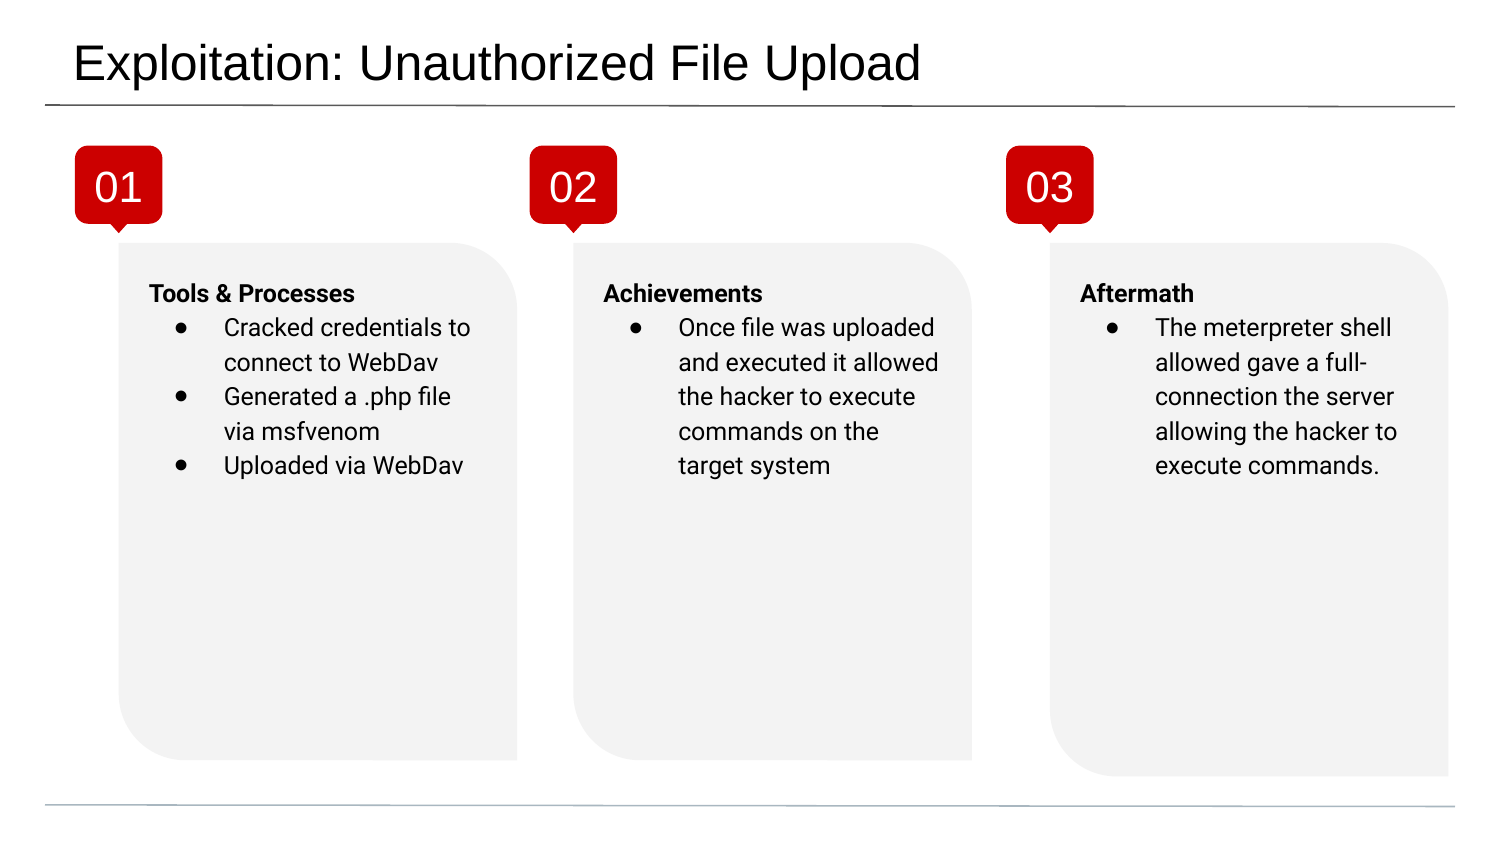

# Exploitation: Unauthorized File Upload
01

02

03

Tools & Processes
Cracked credentials to connect to WebDav
Generated a .php file via msfvenom
Uploaded via WebDav

Achievements
Once file was uploaded and executed it allowed the hacker to execute commands on the target system

Aftermath
The meterpreter shell allowed gave a full-connection the server allowing the hacker to execute commands.